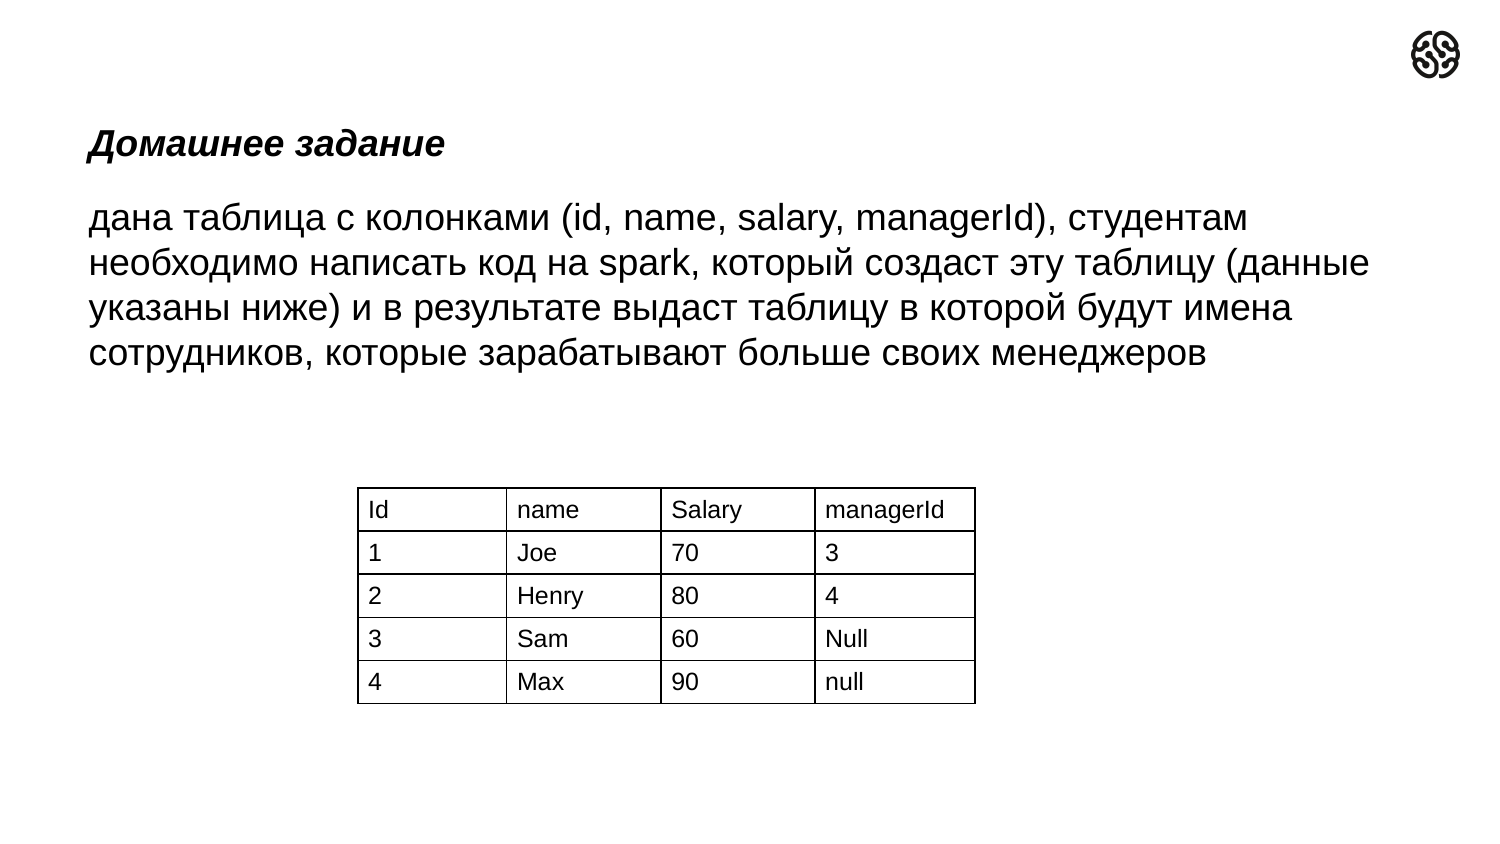

Домашнее задание
дана таблица с колонками (id, name, salary, managerId), студентам необходимо написать код на spark, который создаст эту таблицу (данные указаны ниже) и в результате выдаст таблицу в которой будут имена сотрудников, которые зарабатывают больше своих менеджеров

| Id | name | Salary | managerId |
| --- | --- | --- | --- |
| 1 | Joe | 70 | 3 |
| 2 | Henry | 80 | 4 |
| 3 | Sam | 60 | Null |
| 4 | Max | 90 | null |